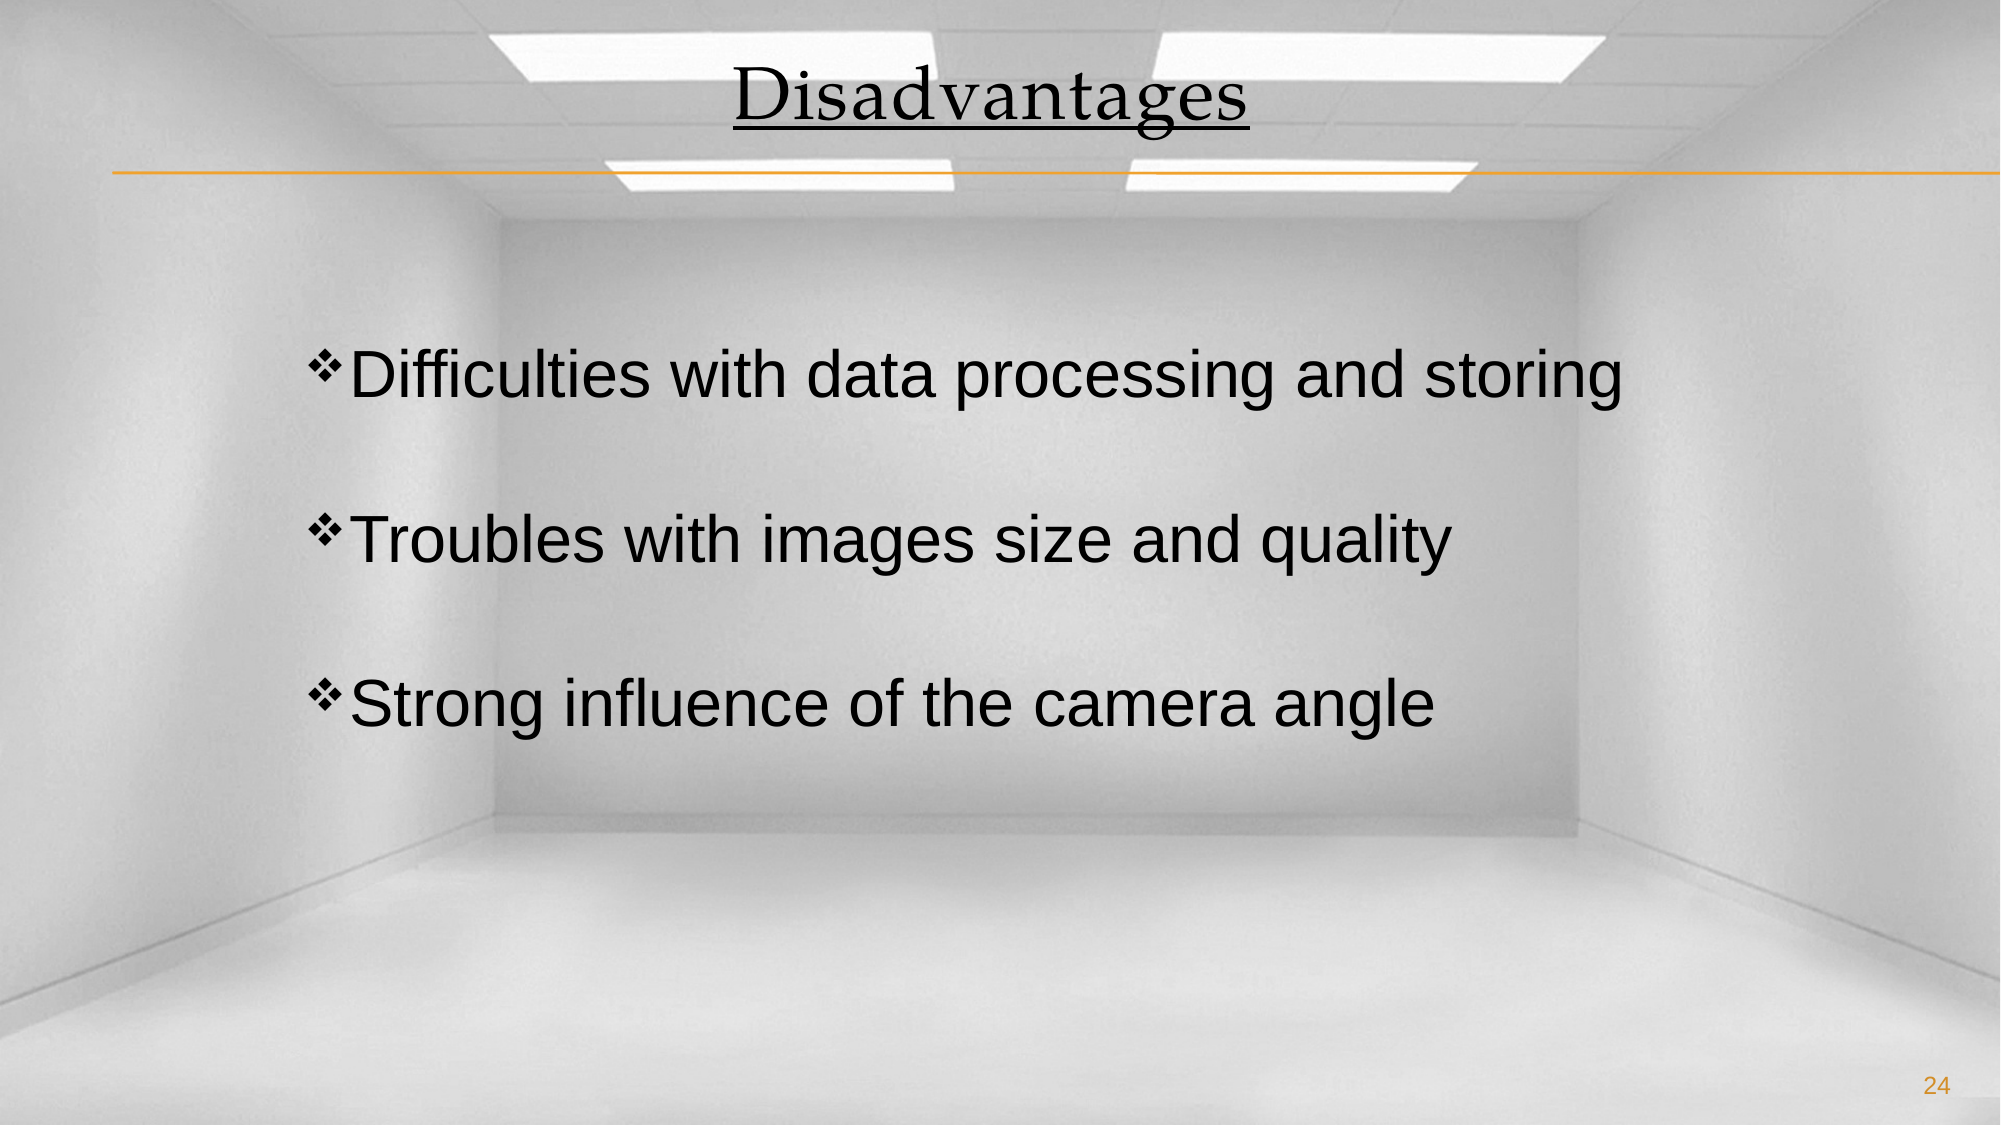

Disadvantages
Difficulties with data processing and storing

Troubles with images size and quality

Strong influence of the camera angle
24